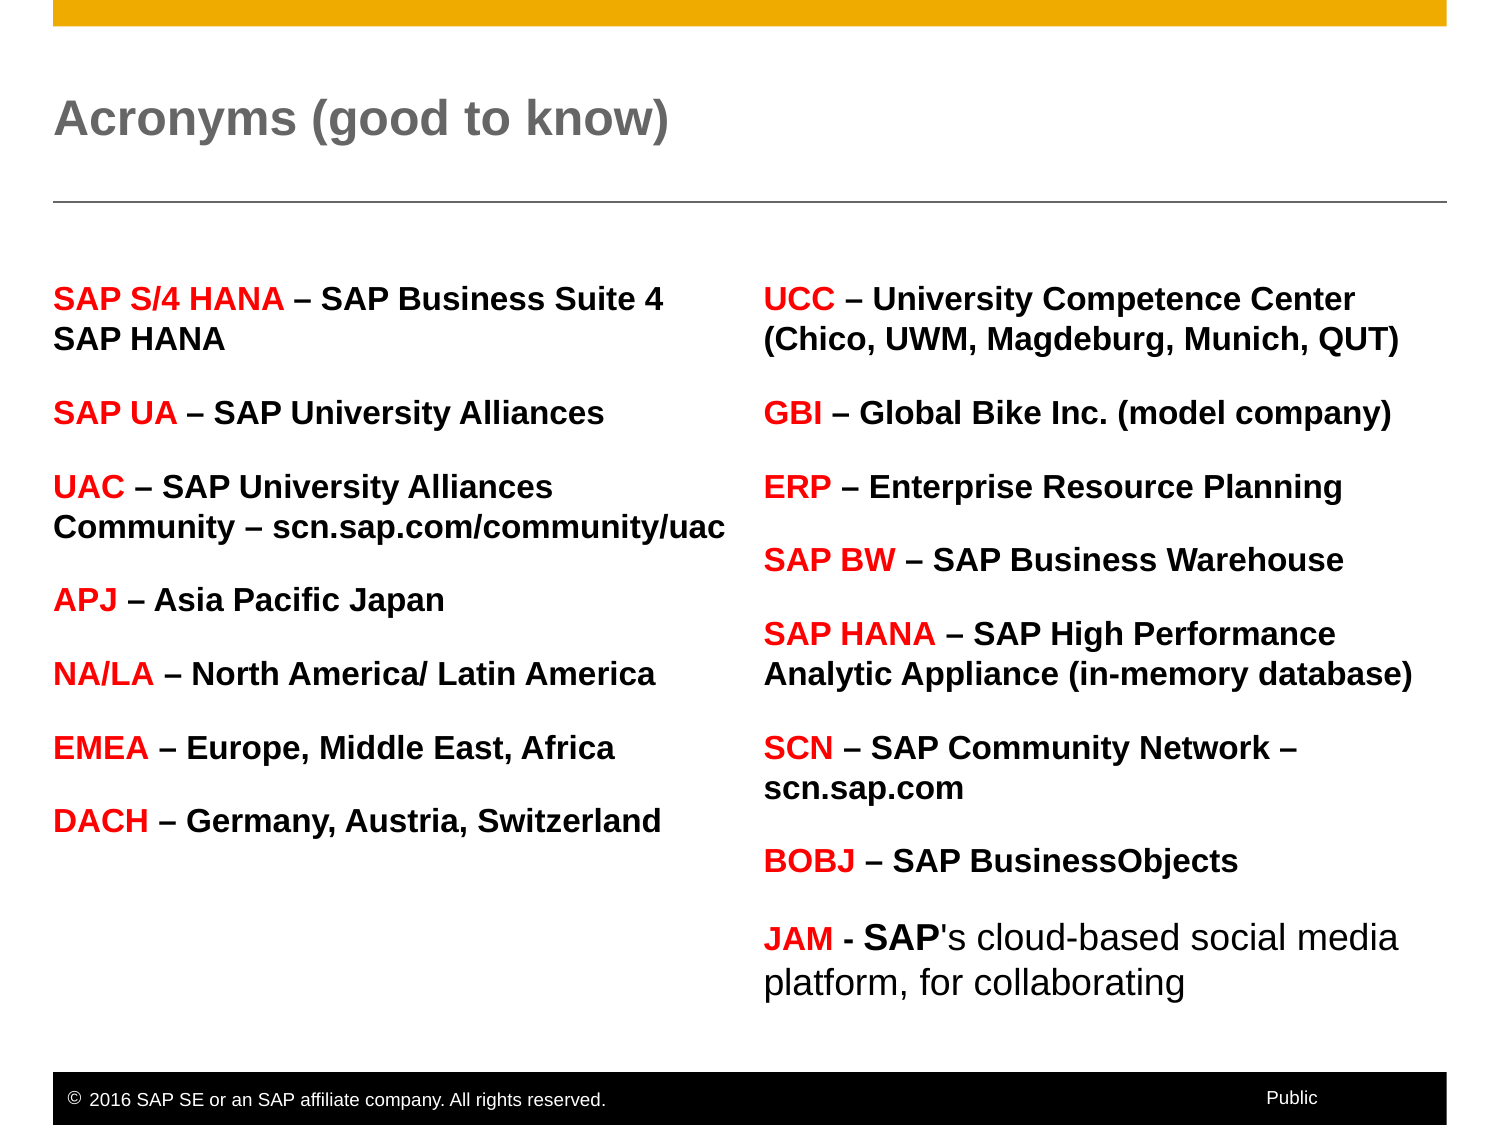

# Acronyms (good to know)
SAP S/4 HANA – SAP Business Suite 4 SAP HANA
SAP UA – SAP University Alliances
UAC – SAP University Alliances Community – scn.sap.com/community/uac
APJ – Asia Pacific Japan
NA/LA – North America/ Latin America
EMEA – Europe, Middle East, Africa
DACH – Germany, Austria, Switzerland

UCC – University Competence Center (Chico, UWM, Magdeburg, Munich, QUT)
GBI – Global Bike Inc. (model company)
ERP – Enterprise Resource Planning
SAP BW – SAP Business Warehouse
SAP HANA – SAP High Performance Analytic Appliance (in-memory database)
SCN – SAP Community Network – scn.sap.com
BOBJ – SAP BusinessObjects
JAM - SAP's cloud-based social media platform, for collaborating